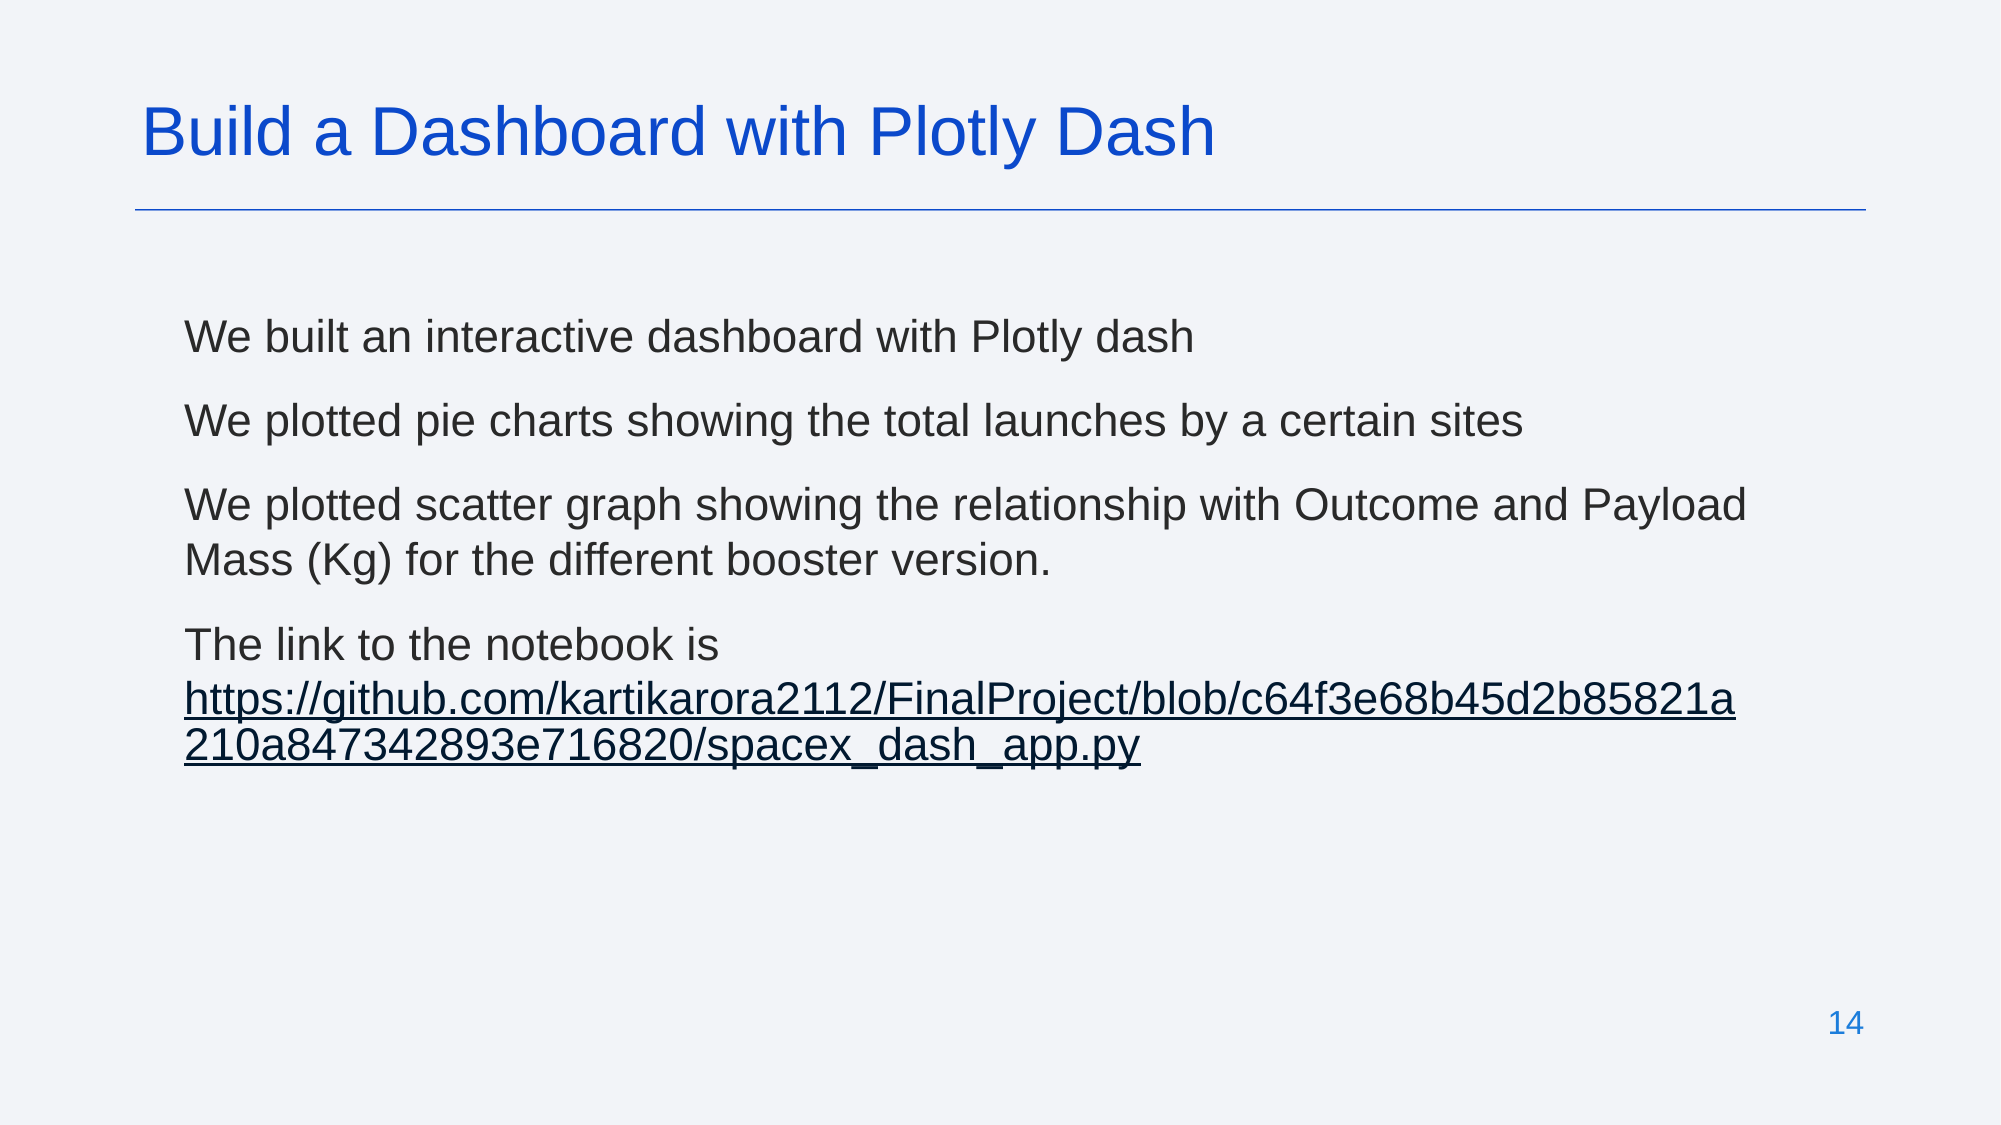

Build a Dashboard with Plotly Dash
We built an interactive dashboard with Plotly dash
We plotted pie charts showing the total launches by a certain sites
We plotted scatter graph showing the relationship with Outcome and Payload Mass (Kg) for the different booster version.
The link to the notebook is https://github.com/kartikarora2112/FinalProject/blob/c64f3e68b45d2b85821a210a847342893e716820/spacex_dash_app.py

14